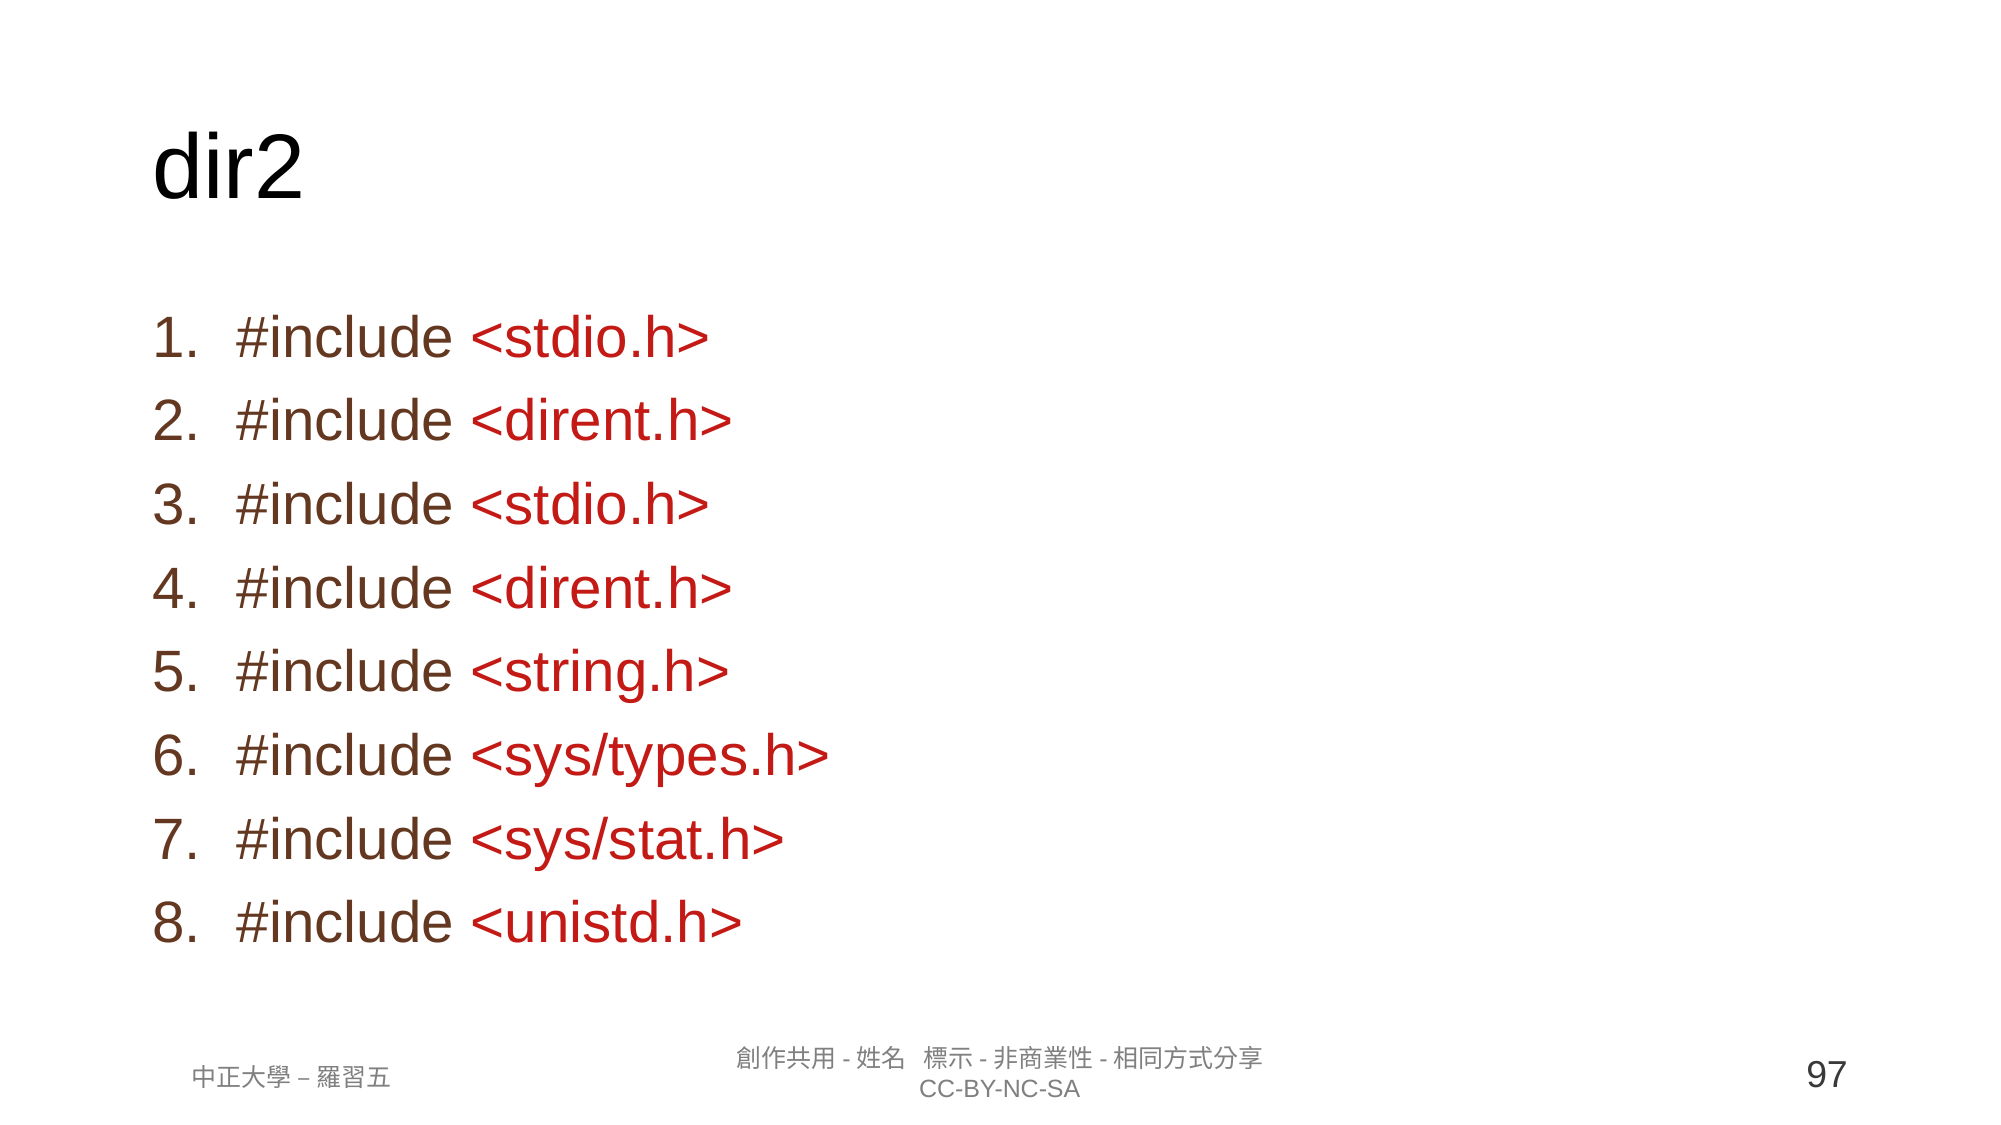

dir2
#include <stdio.h>
#include <dirent.h>
#include <stdio.h>
#include <dirent.h>
#include <string.h>
#include <sys/types.h>
#include <sys/stat.h>
#include <unistd.h>